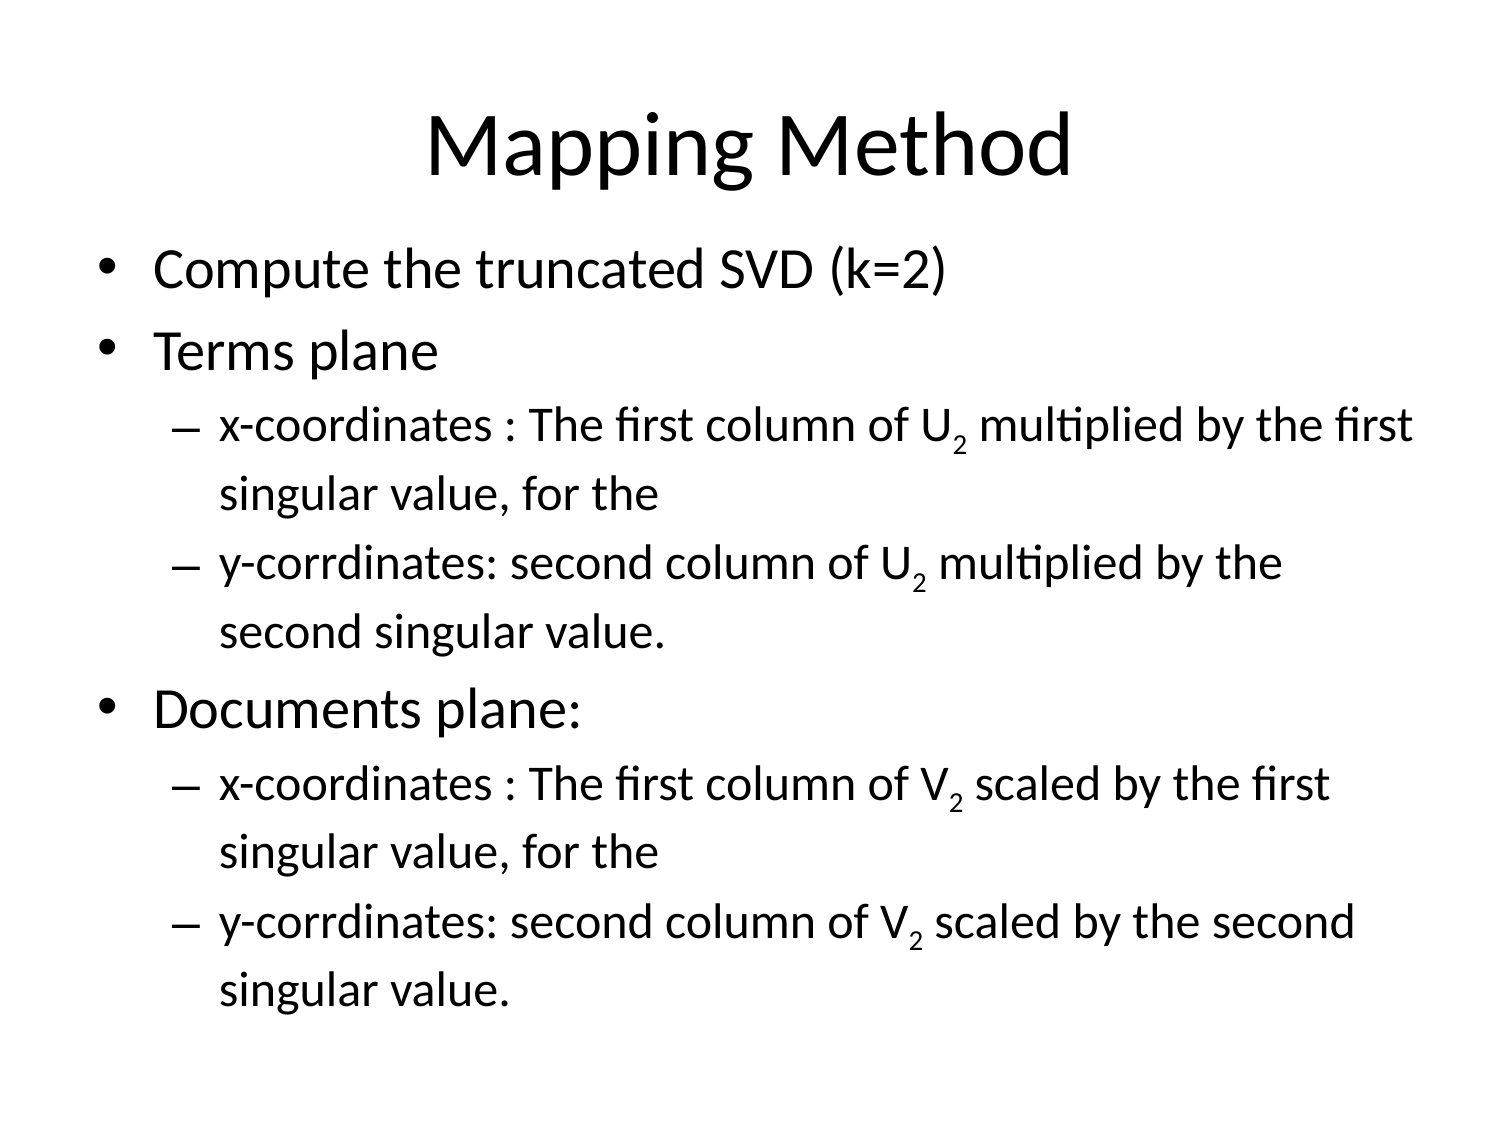

# Mapping Method
Compute the truncated SVD (k=2)
Terms plane
x-coordinates : The first column of U2 multiplied by the first singular value, for the
y-corrdinates: second column of U2 multiplied by the second singular value.
Documents plane:
x-coordinates : The first column of V2 scaled by the first singular value, for the
y-corrdinates: second column of V2 scaled by the second singular value.